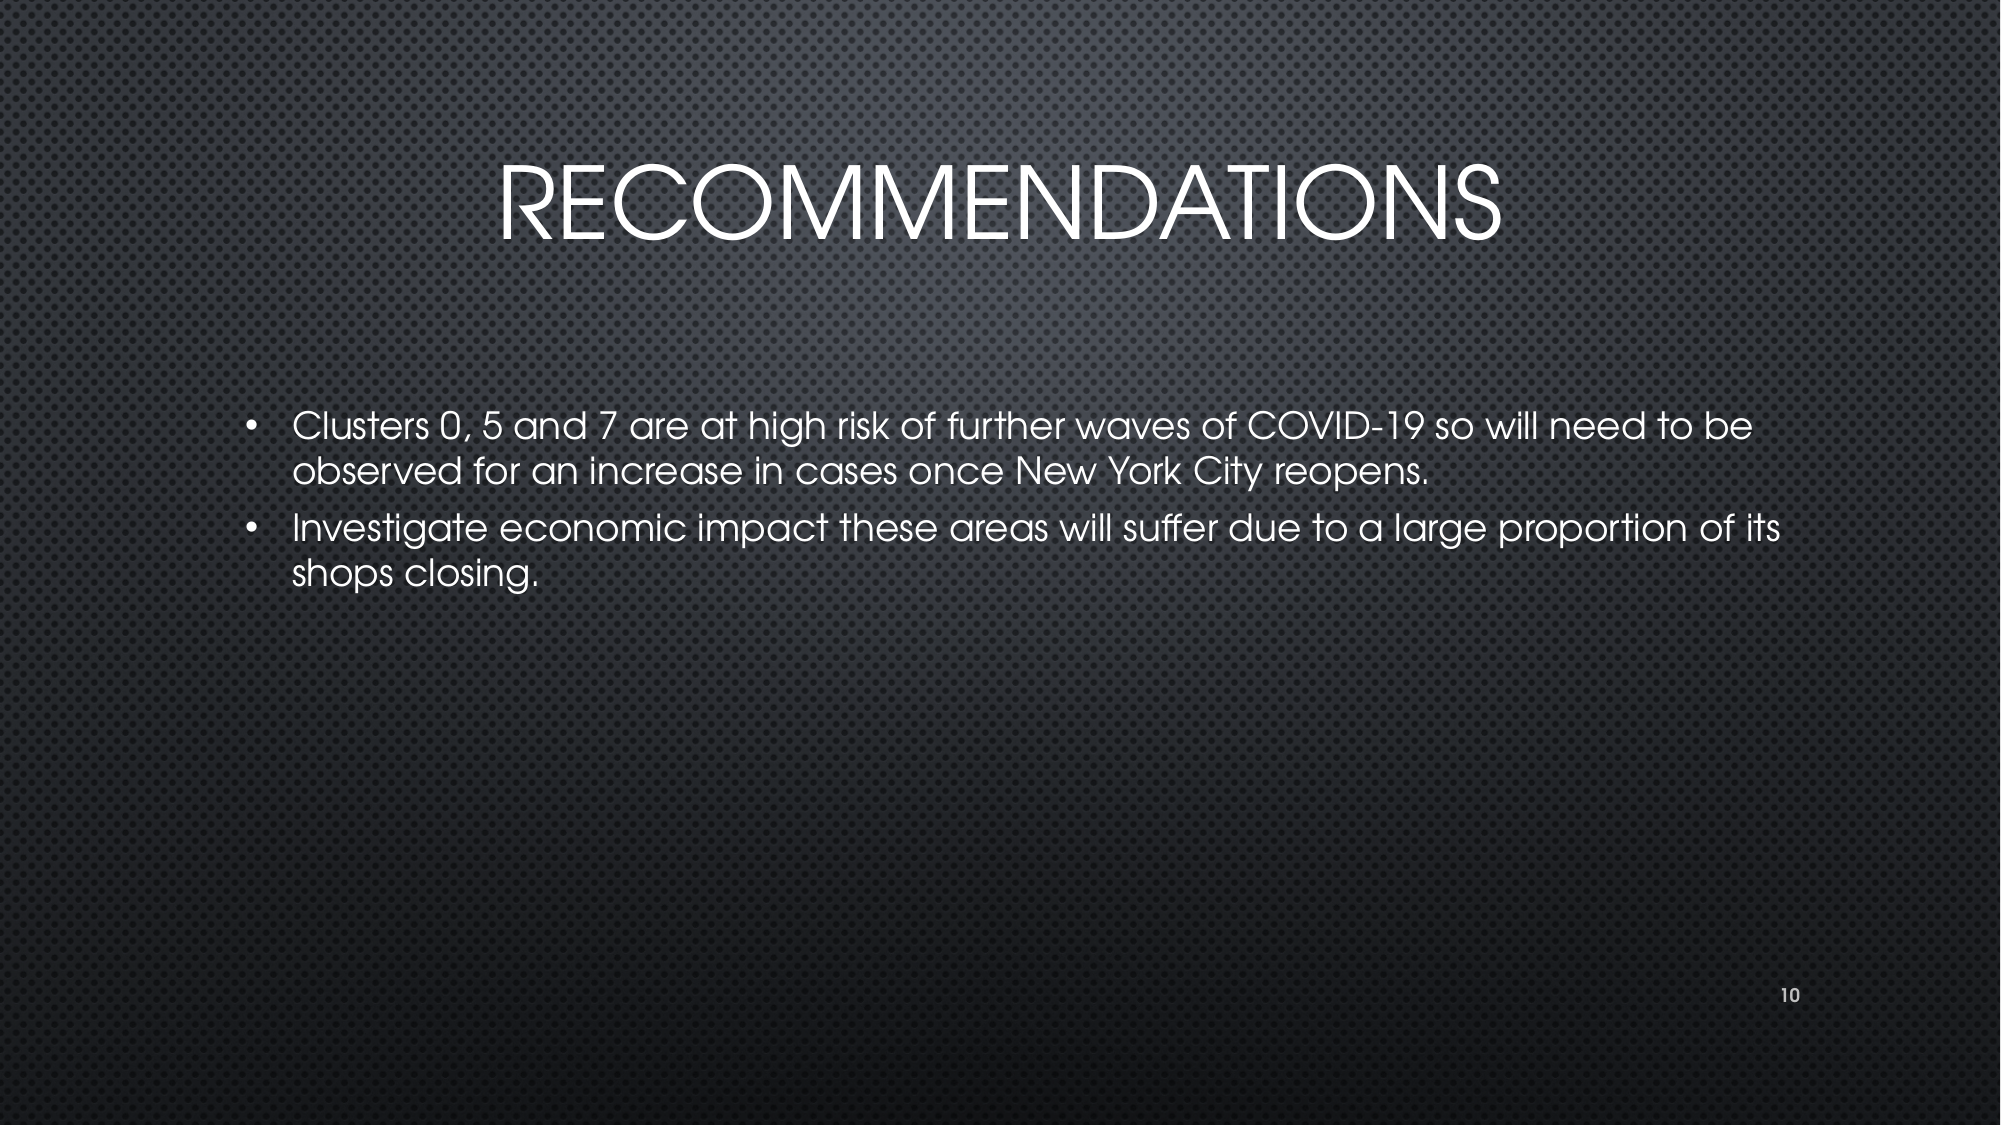

# Recommendations
Clusters 0, 5 and 7 are at high risk of further waves of COVID-19 so will need to be observed for an increase in cases once New York City reopens.
Investigate economic impact these areas will suffer due to a large proportion of its shops closing.

10